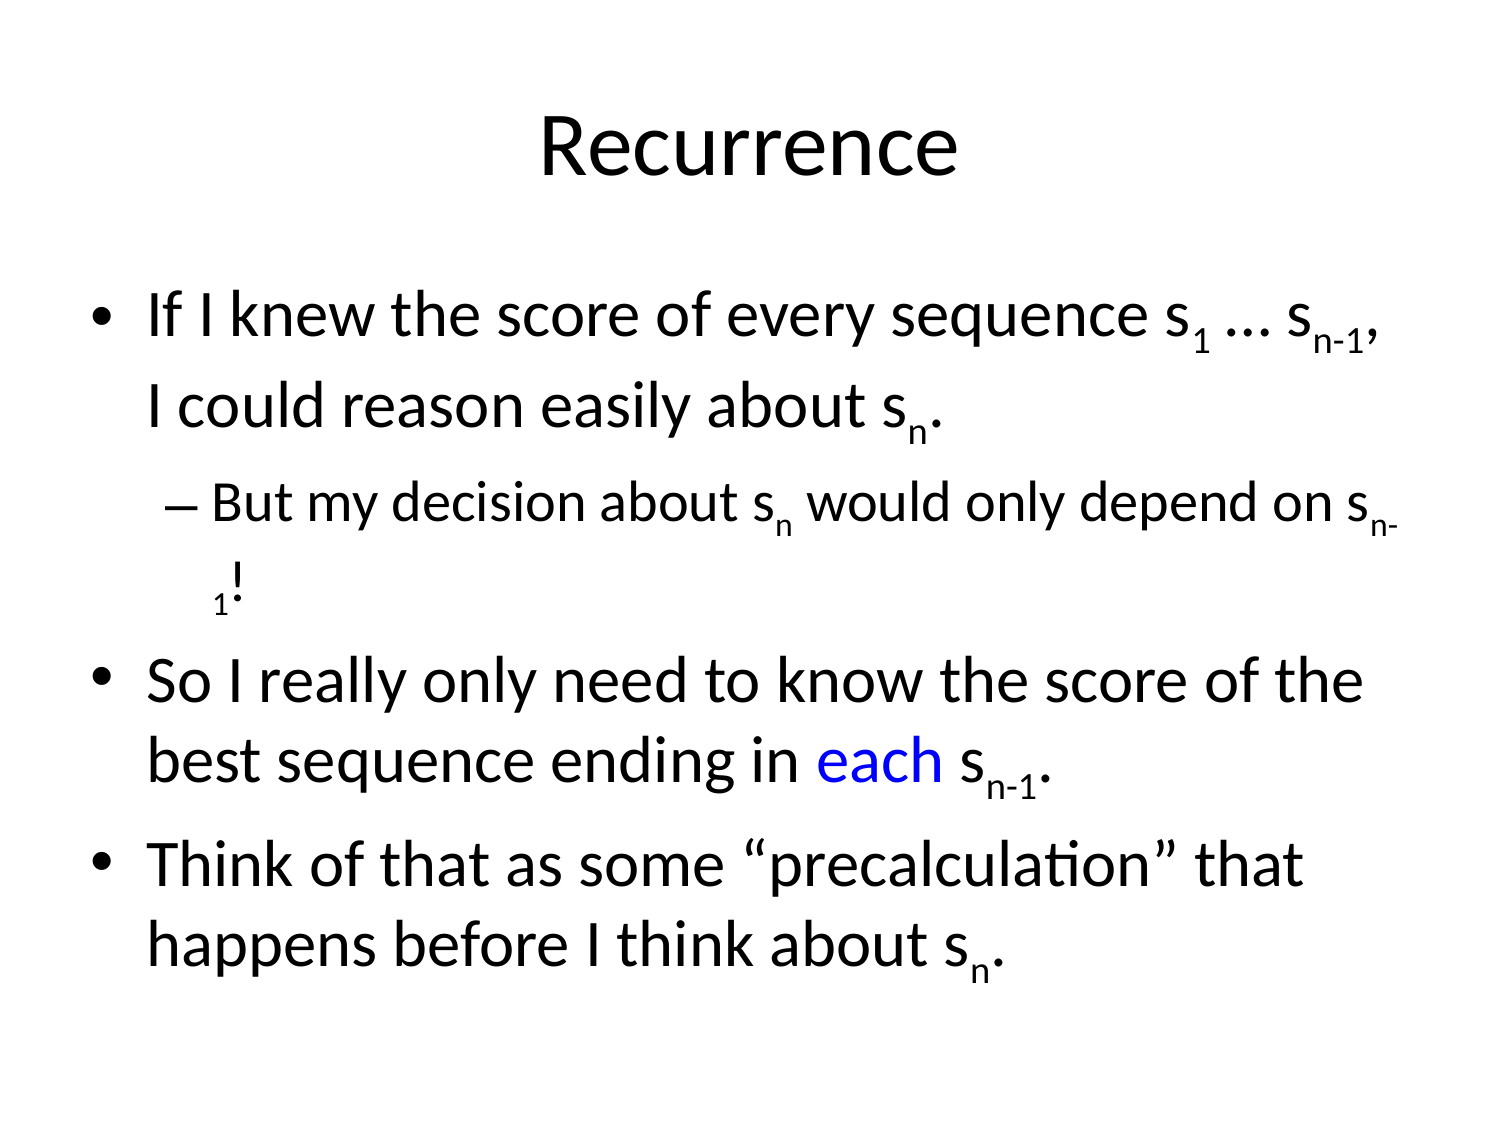

# Recurrence
If I knew the score of every sequence s1 … sn-1, I could reason easily about sn.
But my decision about sn would only depend on sn-1!
So I really only need to know the score of the best sequence ending in each sn-1.
Think of that as some “precalculation” that happens before I think about sn.